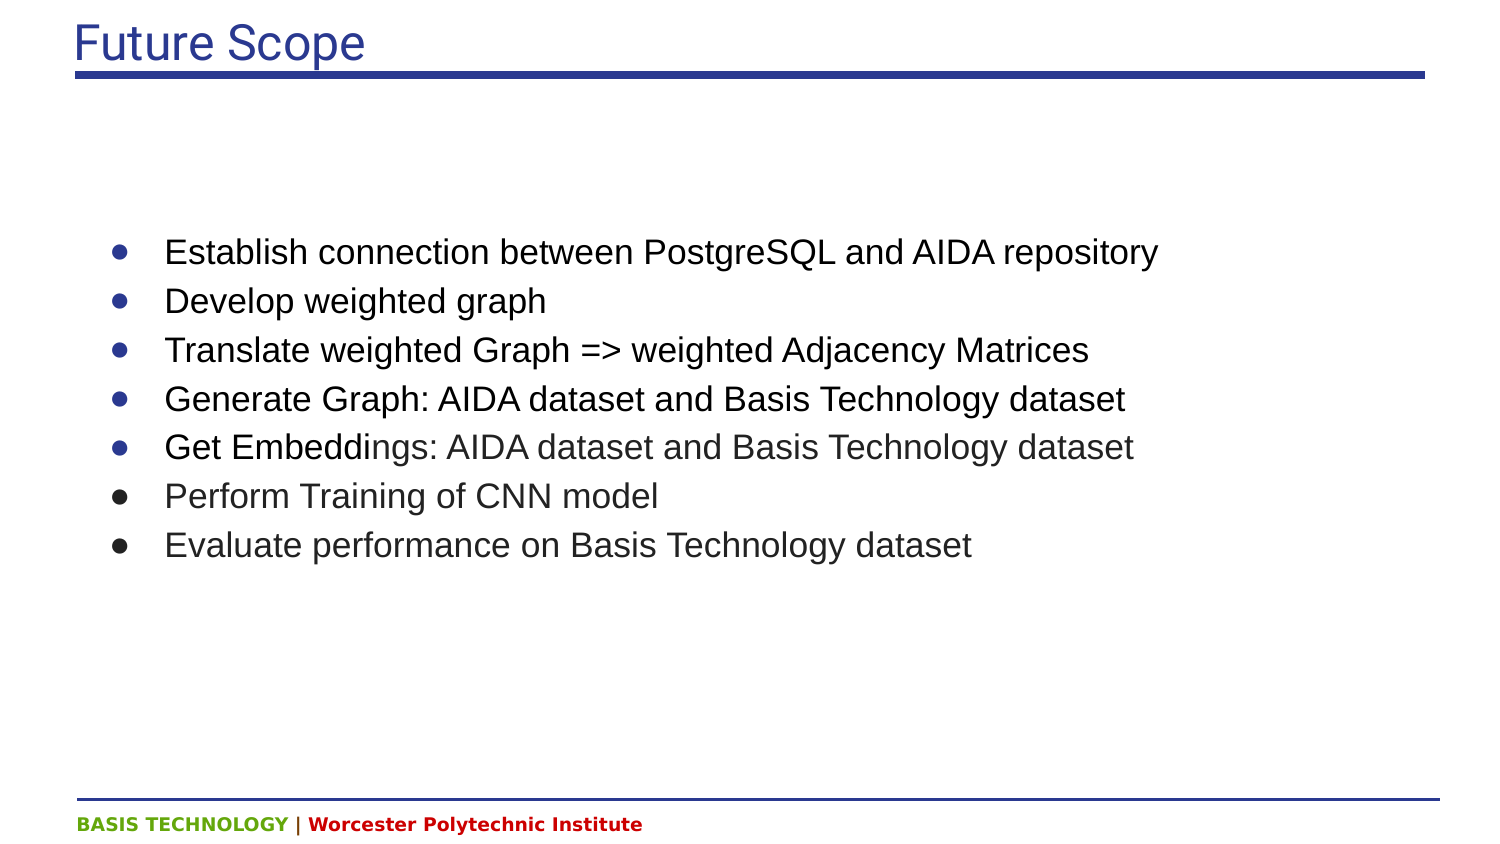

# Future Scope
Establish connection between PostgreSQL and AIDA repository
Develop weighted graph
Translate weighted Graph => weighted Adjacency Matrices
Generate Graph: AIDA dataset and Basis Technology dataset
Get Embeddings: AIDA dataset and Basis Technology dataset
Perform Training of CNN model
Evaluate performance on Basis Technology dataset
BASIS TECHNOLOGY | Worcester Polytechnic Institute